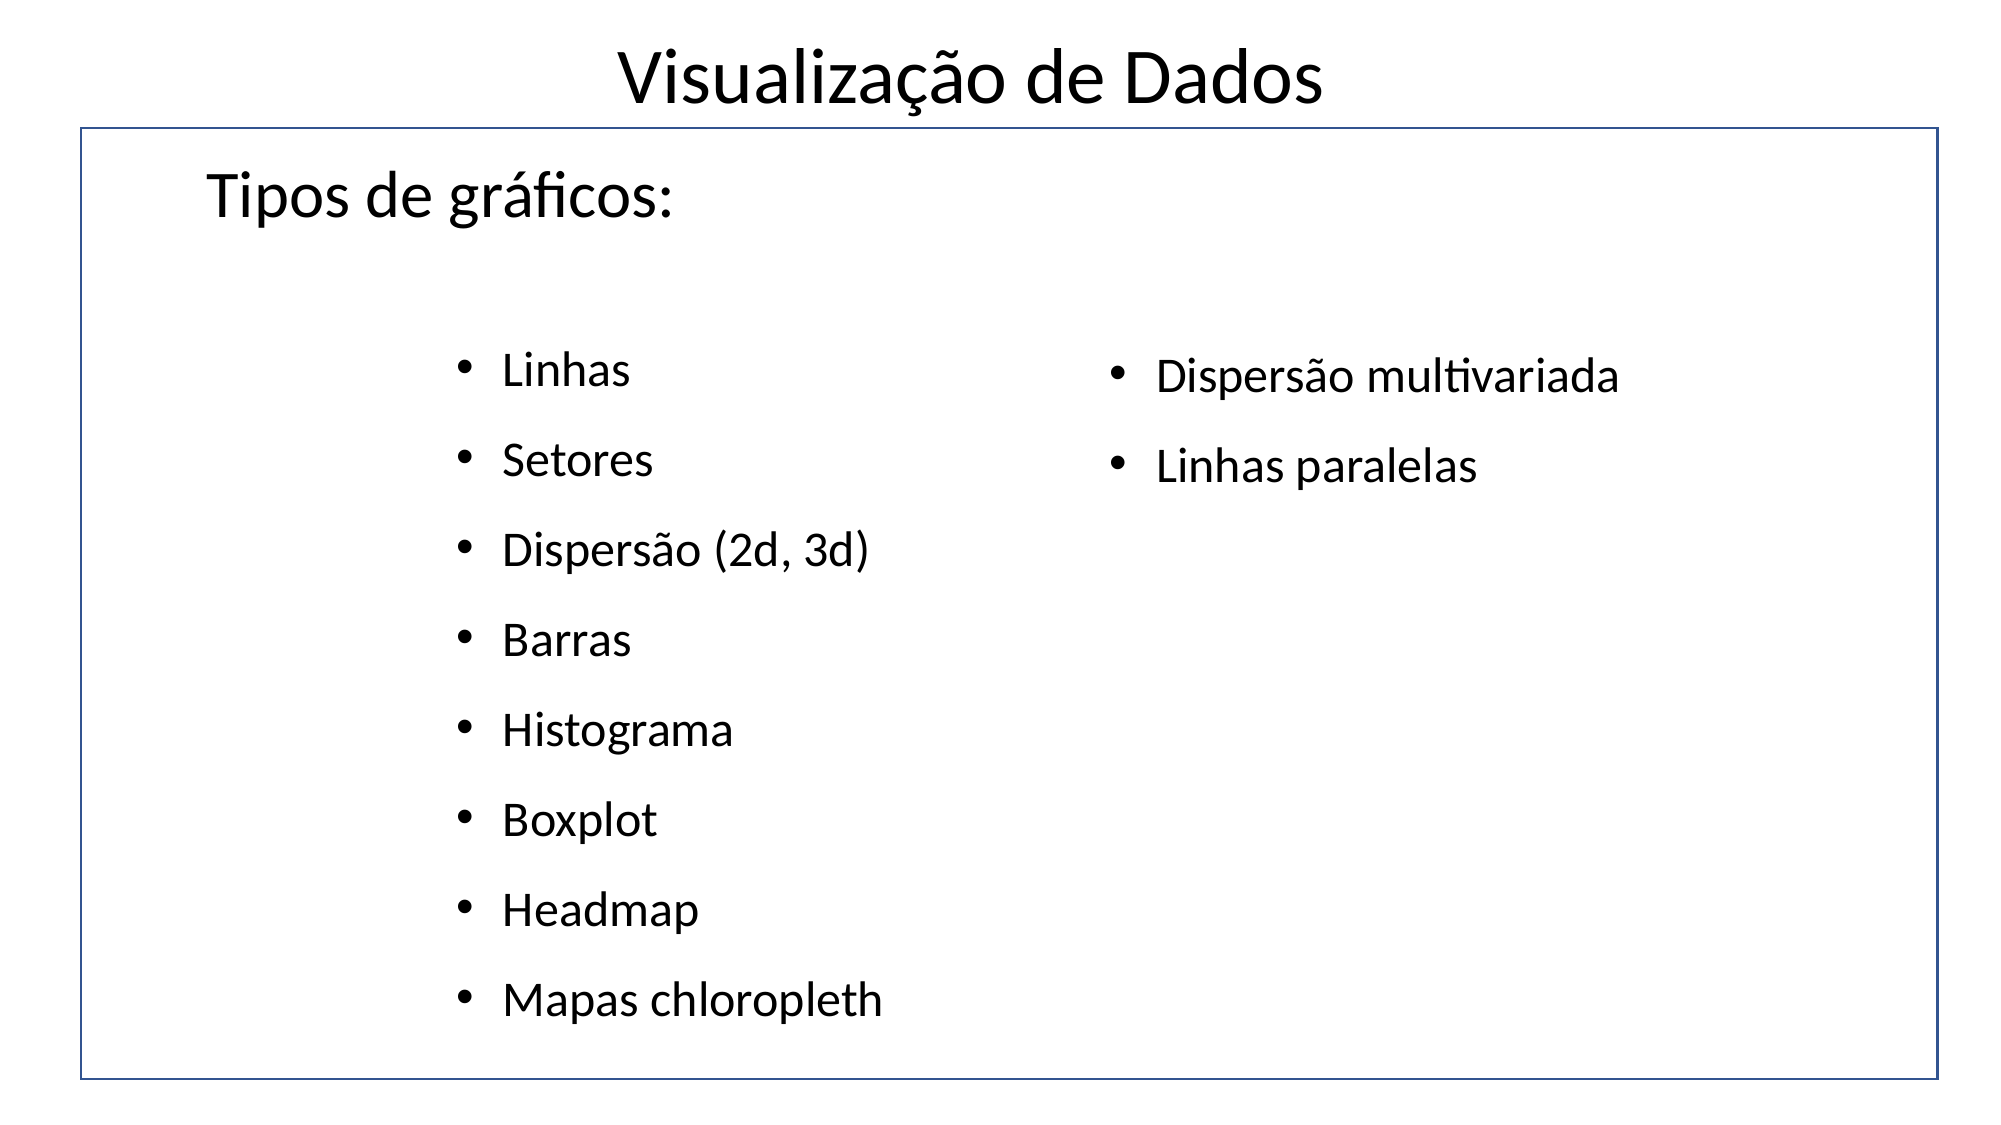

# Visualização de Dados

Tipos de gráficos:

Linhas
Setores
Dispersão (2d, 3d)
Barras
Histograma
Boxplot
Headmap
Mapas chloropleth
Dispersão multivariada
Linhas paralelas